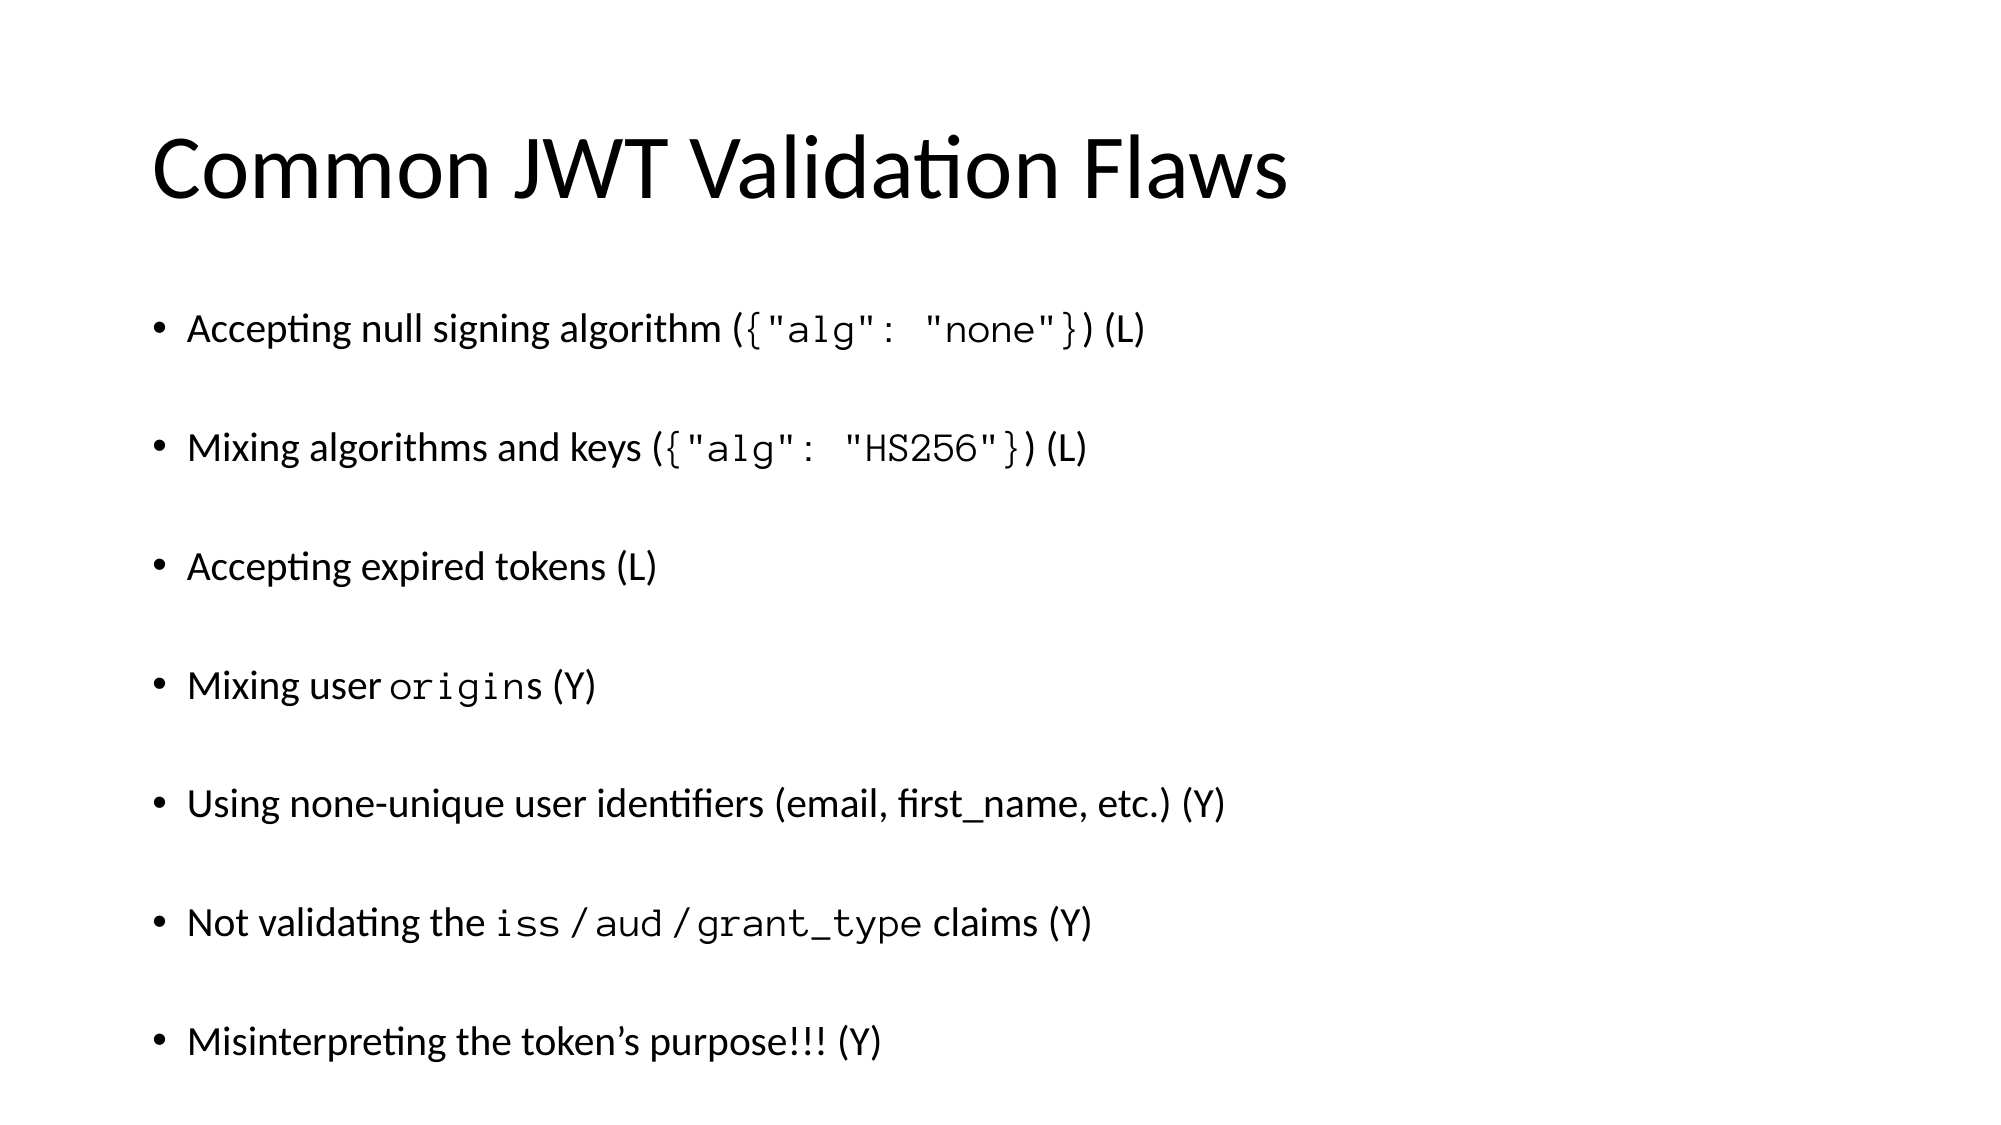

# Common JWT Validation Flaws
Accepting null signing algorithm ({"alg": "none"}) (L)

Mixing algorithms and keys ({"alg": "HS256"}) (L)

Accepting expired tokens (L)

Mixing user origins (Y)

Using none-unique user identifiers (email, first_name, etc.) (Y)

Not validating the iss / aud / grant_type claims (Y)

Misinterpreting the token’s purpose!!! (Y)